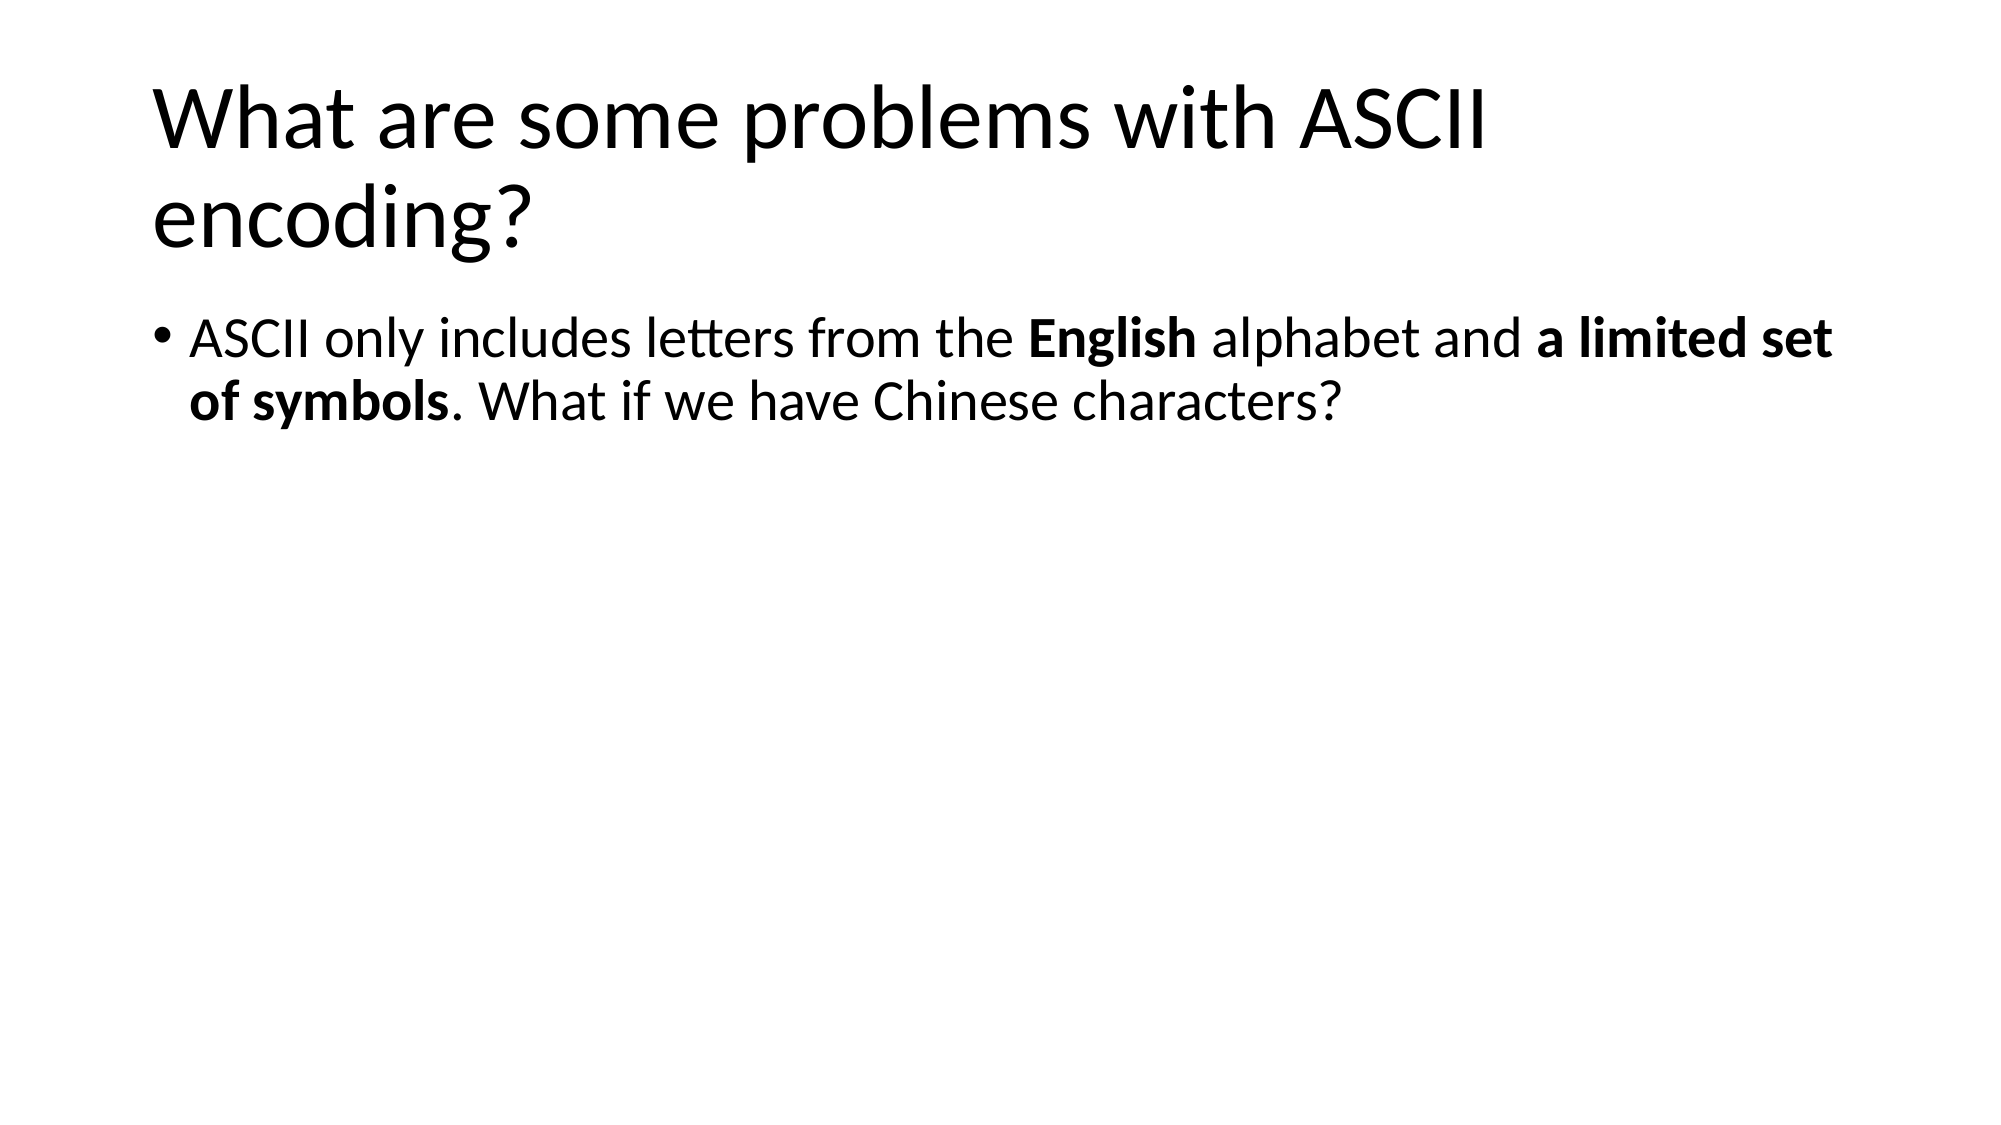

# What are some problems with ASCII encoding?
ASCII only includes letters from the English alphabet and a limited set of symbols. What if we have Chinese characters?